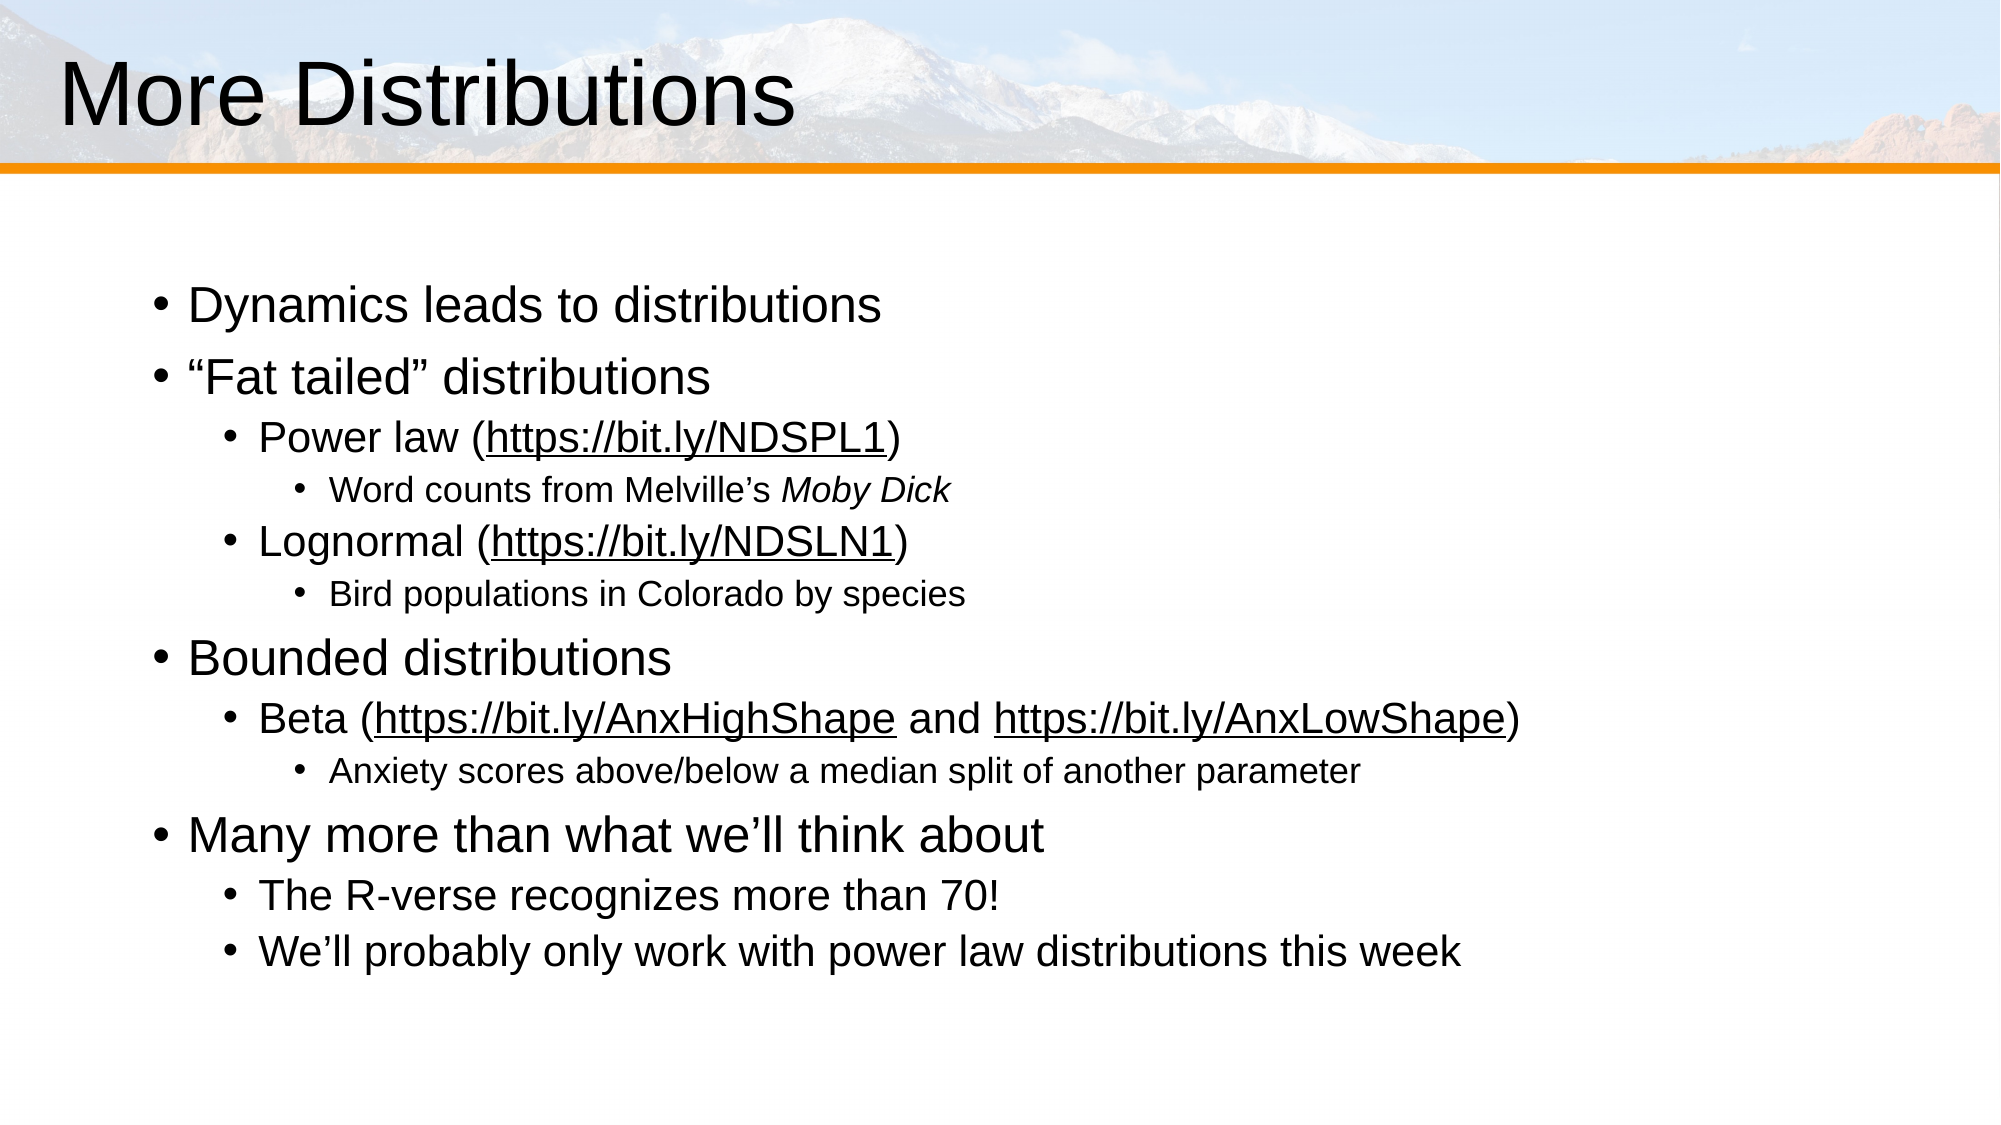

# More Distributions
Dynamics leads to distributions
“Fat tailed” distributions
Power law (https://bit.ly/NDSPL1)
Word counts from Melville’s Moby Dick
Lognormal (https://bit.ly/NDSLN1)
Bird populations in Colorado by species
Bounded distributions
Beta (https://bit.ly/AnxHighShape and https://bit.ly/AnxLowShape)
Anxiety scores above/below a median split of another parameter
Many more than what we’ll think about
The R-verse recognizes more than 70!
We’ll probably only work with power law distributions this week